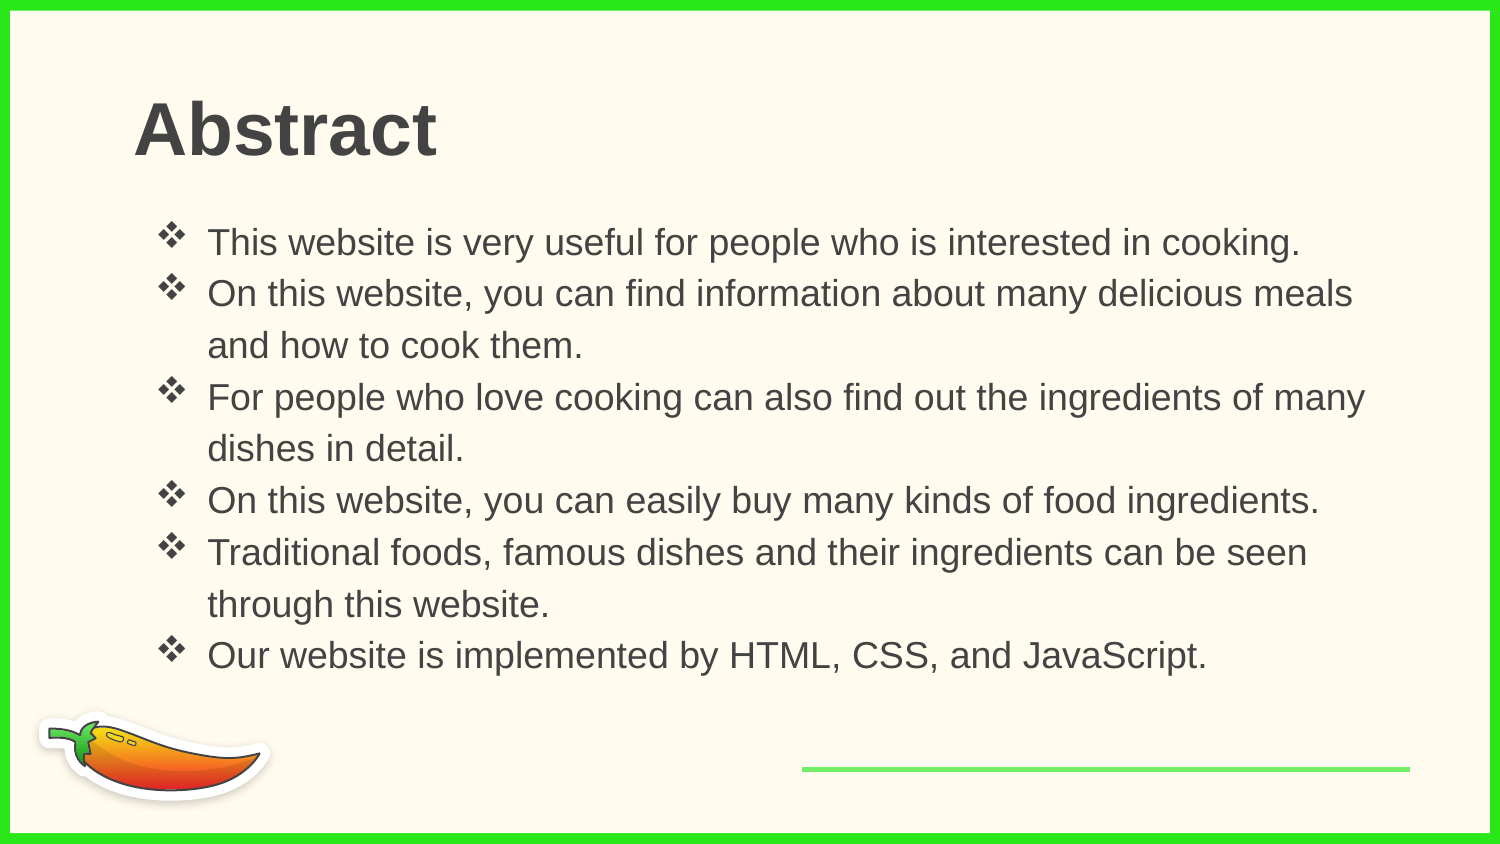

# Abstract
This website is very useful for people who is interested in cooking.
On this website, you can find information about many delicious meals and how to cook them.
For people who love cooking can also find out the ingredients of many dishes in detail.
On this website, you can easily buy many kinds of food ingredients.
Traditional foods, famous dishes and their ingredients can be seen through this website.
Our website is implemented by HTML, CSS, and JavaScript.